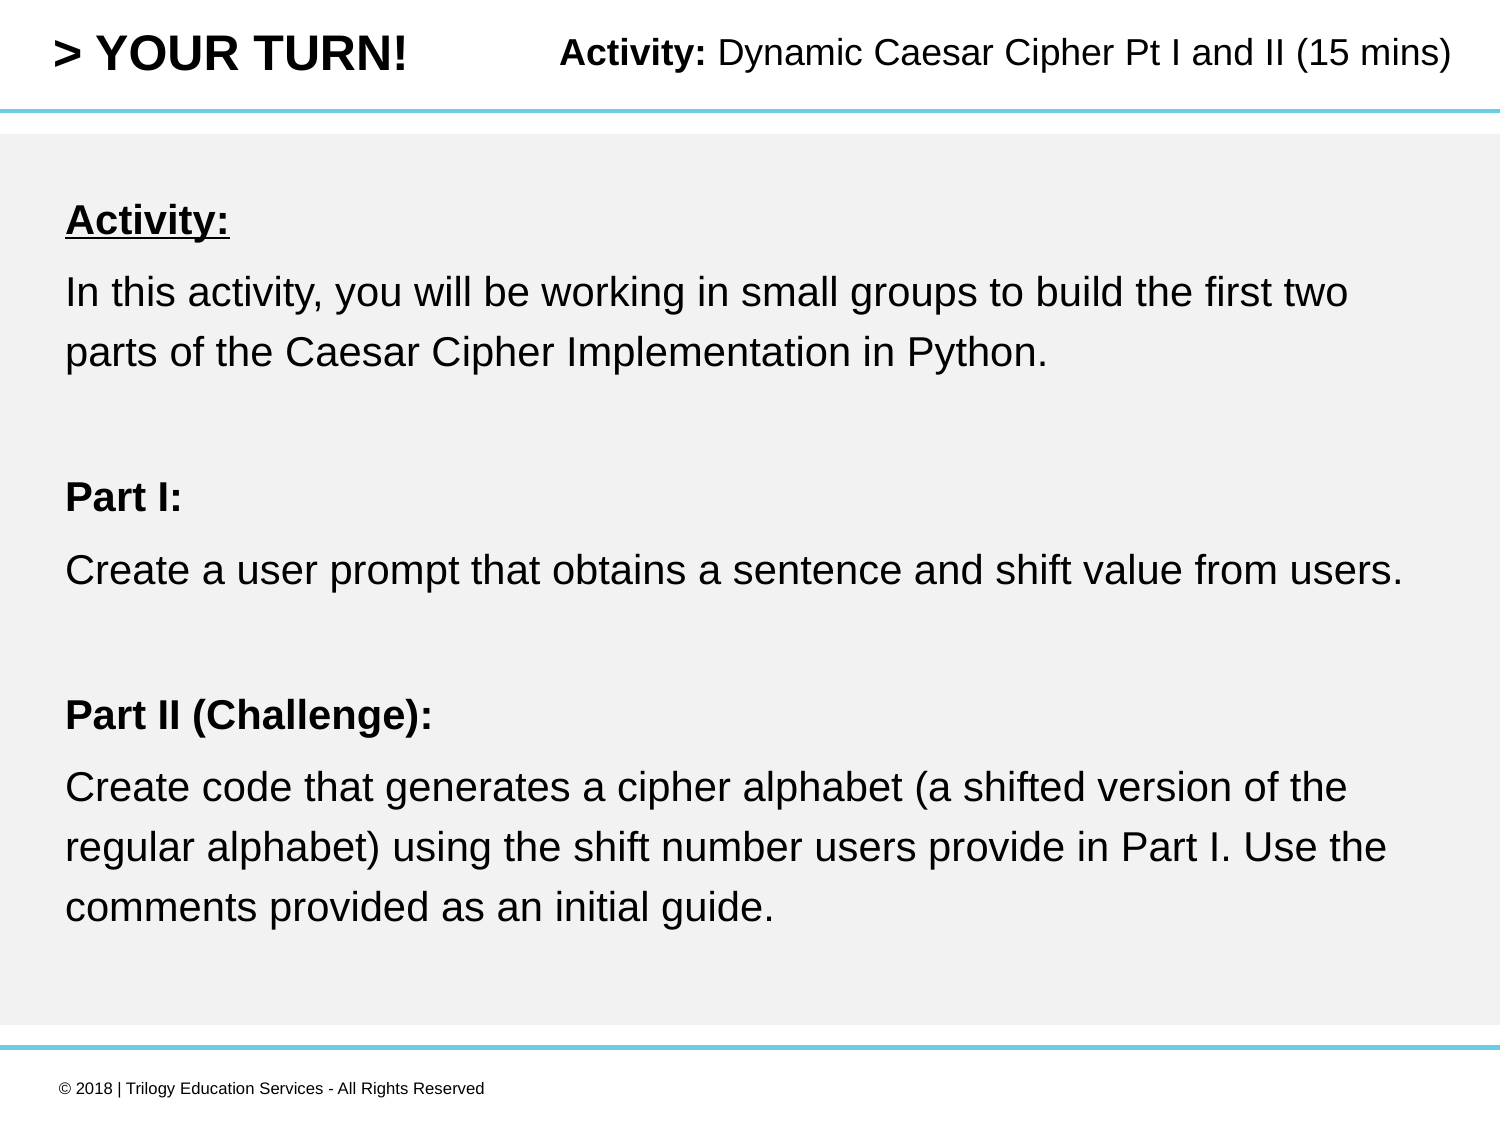

Activity: Dynamic Caesar Cipher Pt I and II (15 mins)
Activity:
In this activity, you will be working in small groups to build the first two parts of the Caesar Cipher Implementation in Python.

Part I:
Create a user prompt that obtains a sentence and shift value from users.

Part II (Challenge):
Create code that generates a cipher alphabet (a shifted version of the regular alphabet) using the shift number users provide in Part I. Use the comments provided as an initial guide.